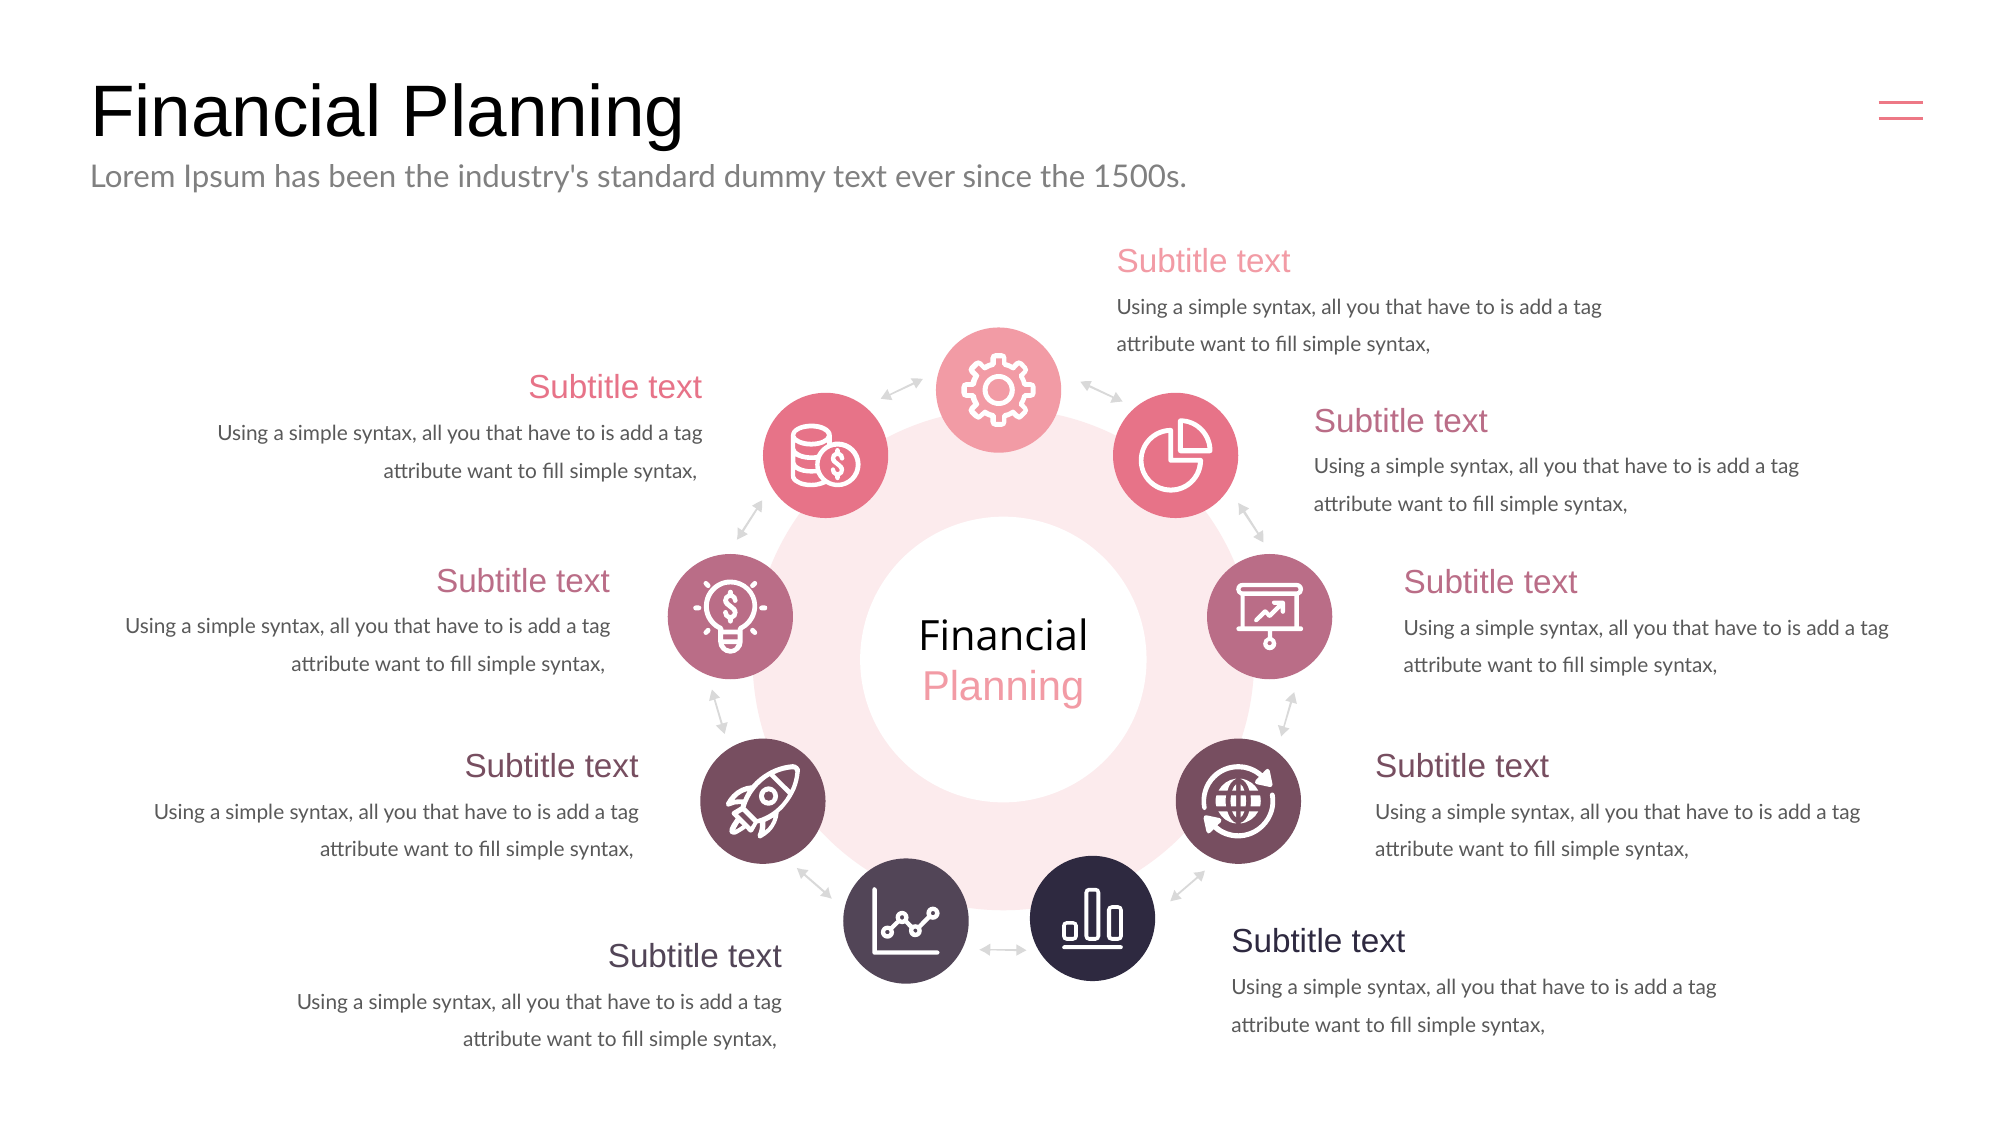

# Financial Planning
Lorem Ipsum has been the industry's standard dummy text ever since the 1500s.
Subtitle text
Using a simple syntax, all you that have to is add a tag attribute want to fill simple syntax,

Subtitle text

Subtitle text

Using a simple syntax, all you that have to is add a tag attribute want to fill simple syntax,

Using a simple syntax, all you that have to is add a tag attribute want to fill simple syntax,

Subtitle text
Subtitle text

Using a simple syntax, all you that have to is add a tag attribute want to fill simple syntax,
Using a simple syntax, all you that have to is add a tag attribute want to fill simple syntax,
Financial Planning

Subtitle text
Subtitle text

Using a simple syntax, all you that have to is add a tag attribute want to fill simple syntax,
Using a simple syntax, all you that have to is add a tag attribute want to fill simple syntax,

Subtitle text
Subtitle text

Using a simple syntax, all you that have to is add a tag attribute want to fill simple syntax,
Using a simple syntax, all you that have to is add a tag attribute want to fill simple syntax,